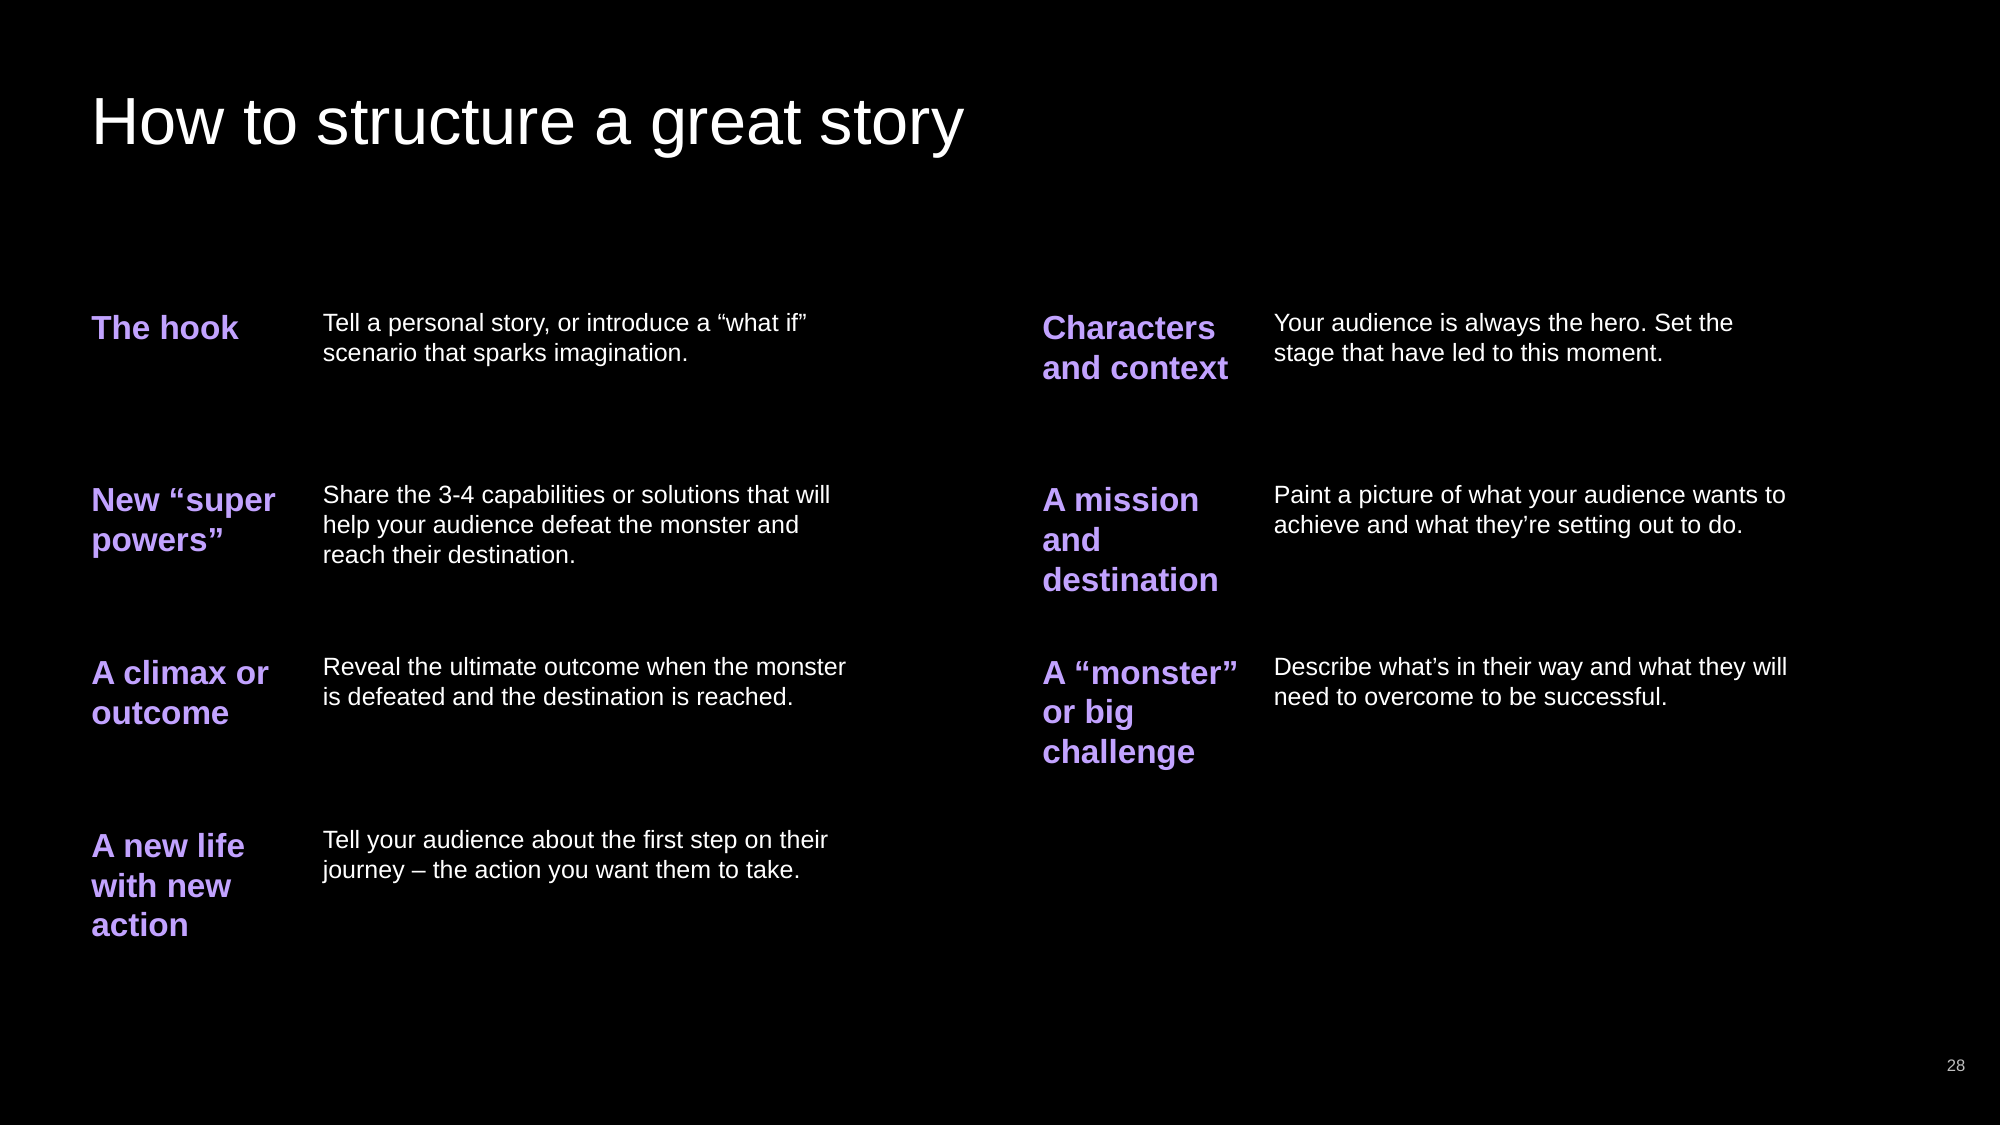

# How to structure a great story
The hook
Tell a personal story, or introduce a “what if” scenario that sparks imagination.
Characters and context

Your audience is always the hero. Set the stage that have led to this moment.
New “super powers”
Share the 3-4 capabilities or solutions that will help your audience defeat the monster and reach their destination.
A mission and destination
Paint a picture of what your audience wants to achieve and what they’re setting out to do.
A “monster” or big challenge
A climax or outcome
Reveal the ultimate outcome when the monster is defeated and the destination is reached.

Describe what’s in their way and what they will need to overcome to be successful.

A new life with new action
Tell your audience about the first step on their journey – the action you want them to take.